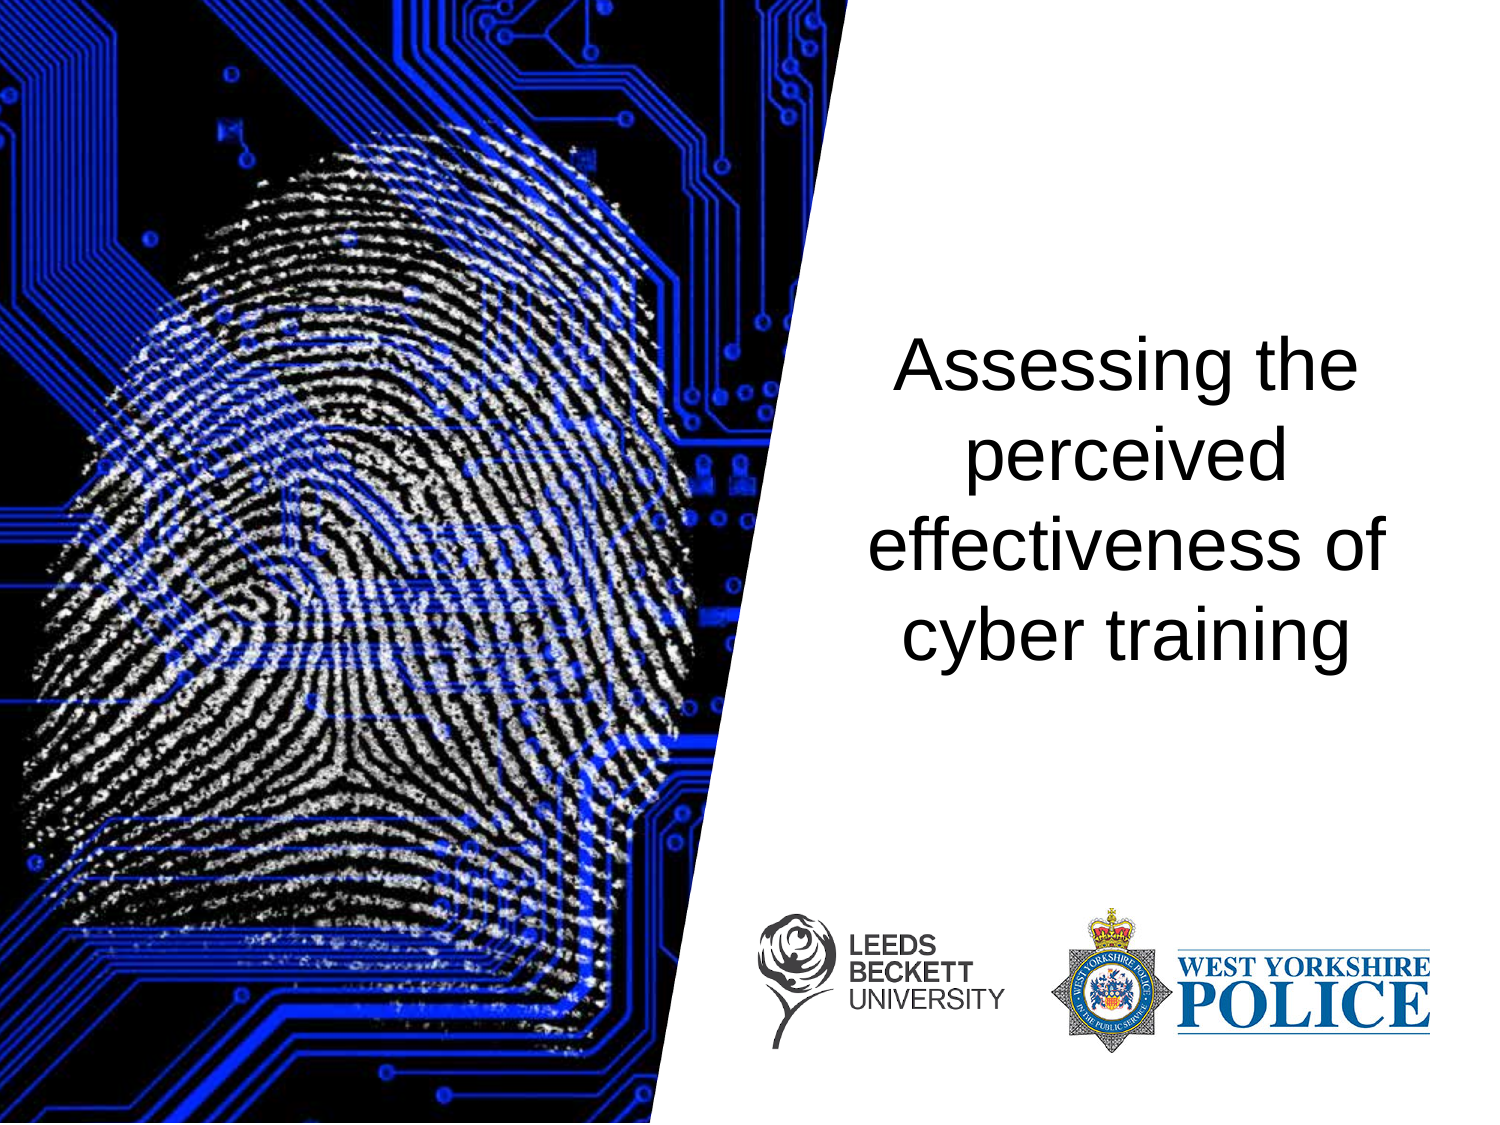

# Assessing the perceived effectiveness of cyber training